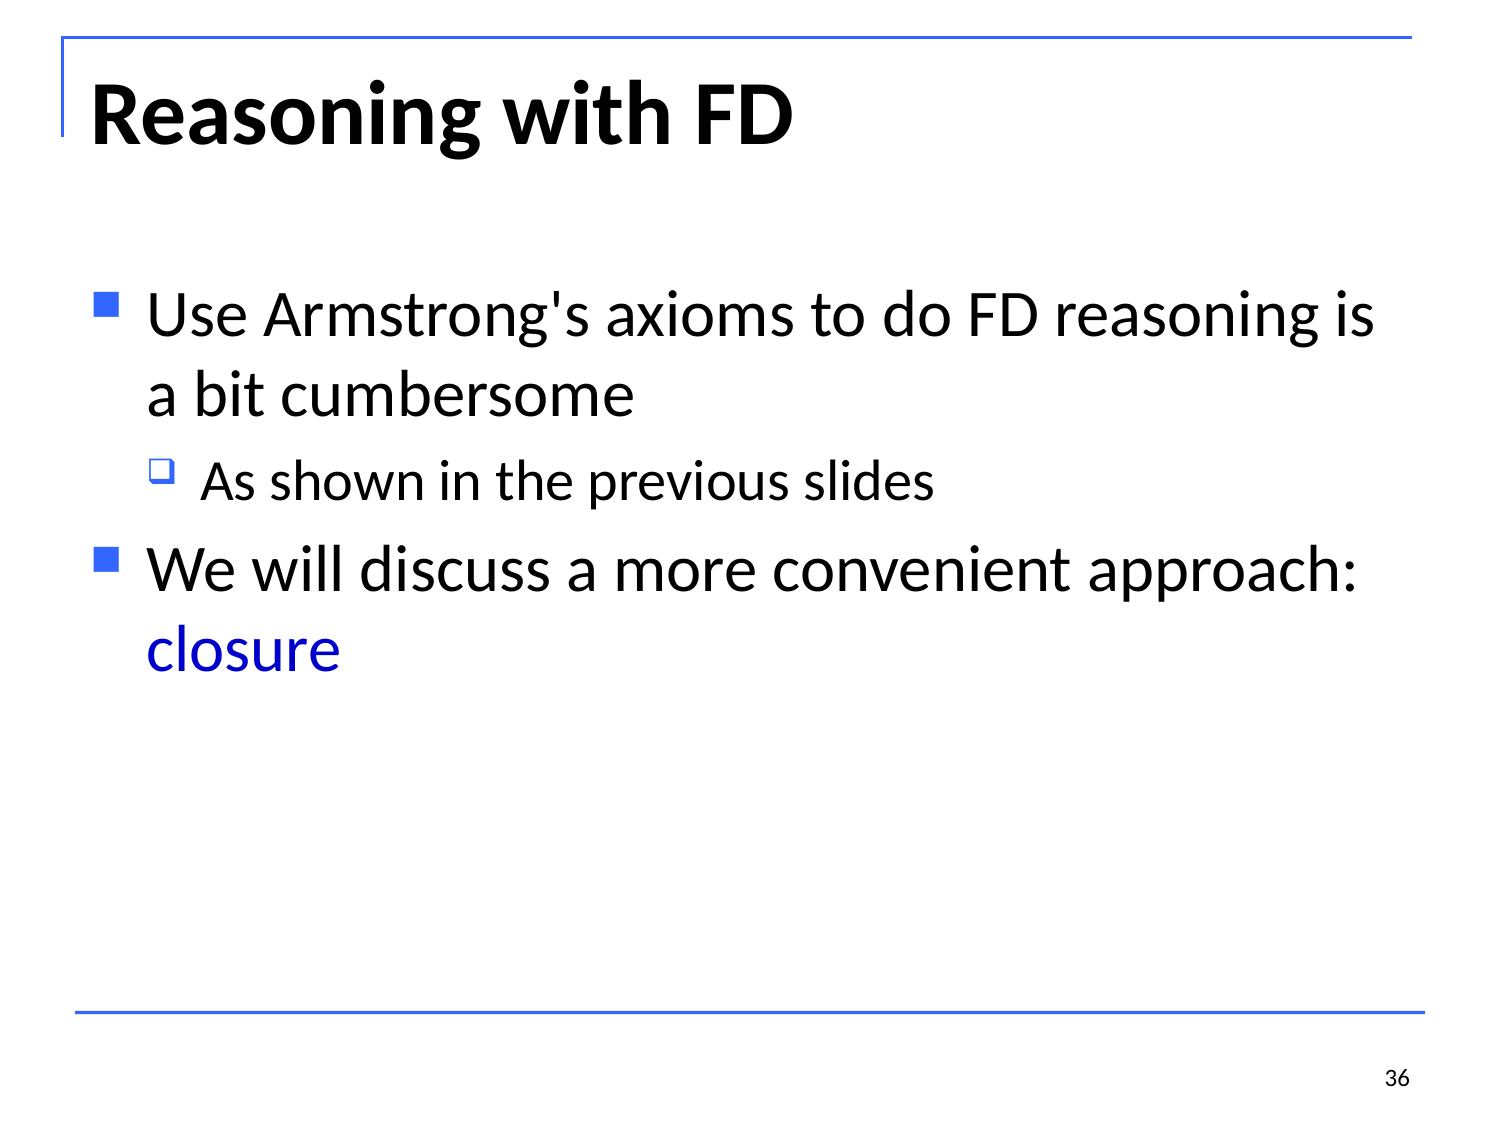

# Reasoning with FD
Use Armstrong's axioms to do FD reasoning is a bit cumbersome
As shown in the previous slides
We will discuss a more convenient approach: closure
36